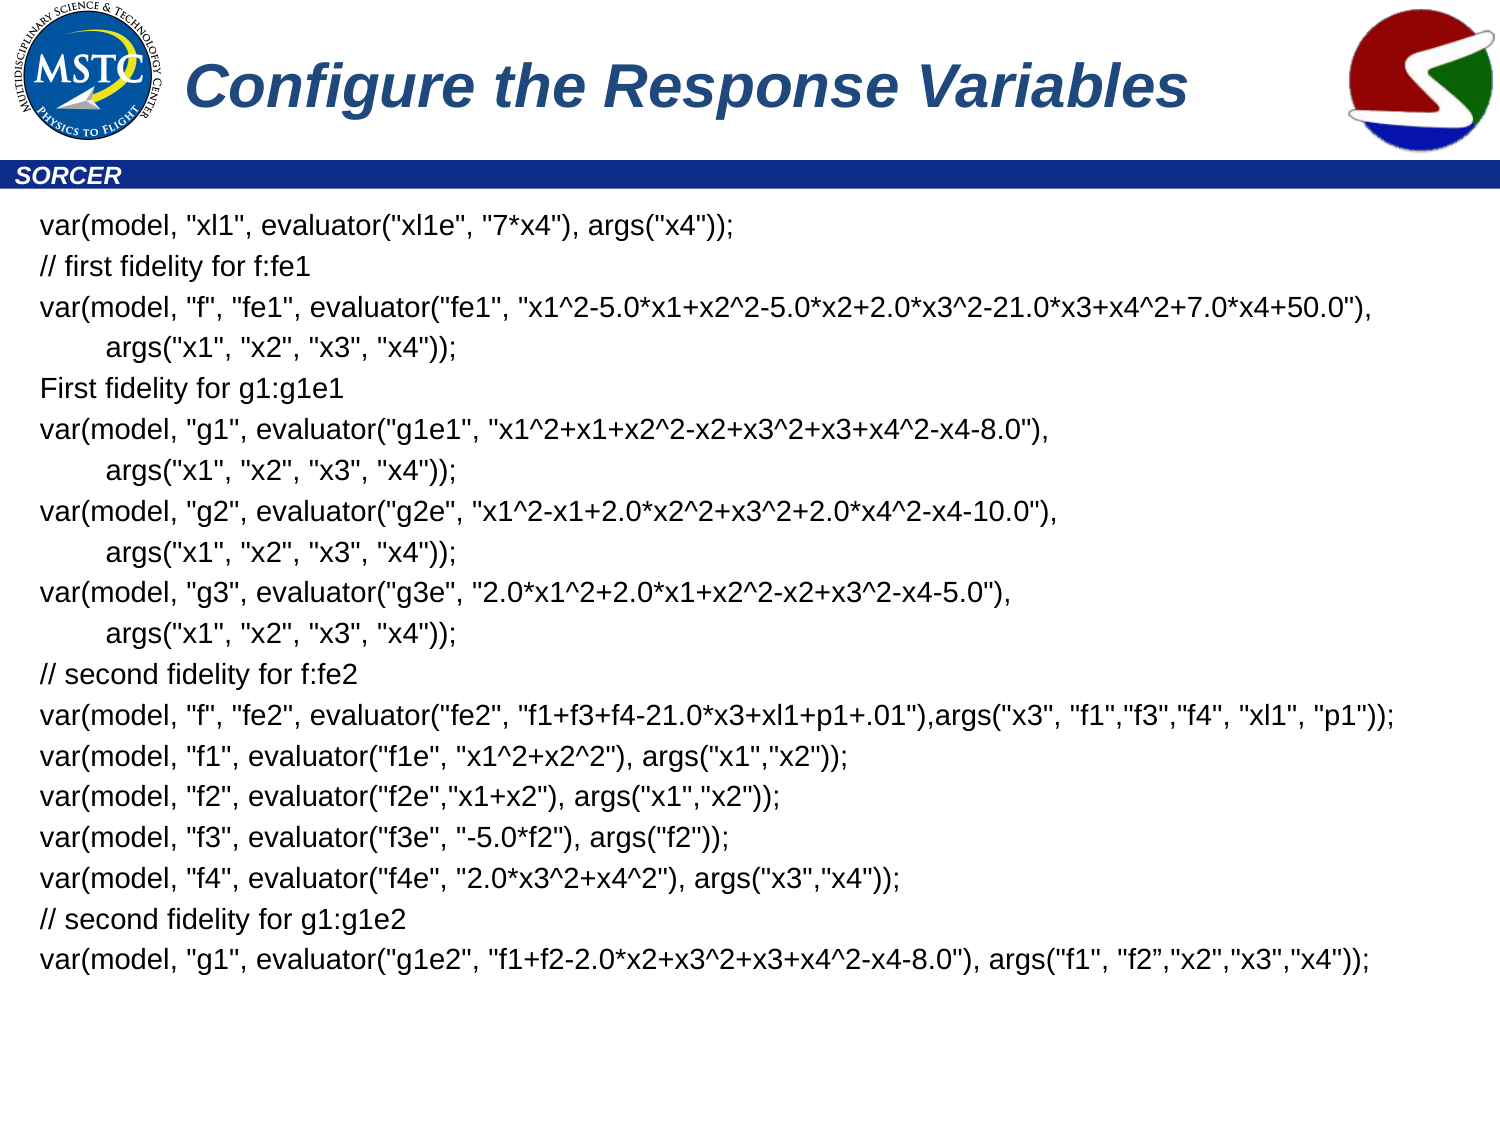

# Configure the Response Variables
var(model, "xl1", evaluator("xl1e", "7*x4"), args("x4"));
// first fidelity for f:fe1
var(model, "f", "fe1", evaluator("fe1", "x1^2-5.0*x1+x2^2-5.0*x2+2.0*x3^2-21.0*x3+x4^2+7.0*x4+50.0"),
	args("x1", "x2", "x3", "x4"));
First fidelity for g1:g1e1
var(model, "g1", evaluator("g1e1", "x1^2+x1+x2^2-x2+x3^2+x3+x4^2-x4-8.0"),
	args("x1", "x2", "x3", "x4"));
var(model, "g2", evaluator("g2e", "x1^2-x1+2.0*x2^2+x3^2+2.0*x4^2-x4-10.0"),
	args("x1", "x2", "x3", "x4"));
var(model, "g3", evaluator("g3e", "2.0*x1^2+2.0*x1+x2^2-x2+x3^2-x4-5.0"),
	args("x1", "x2", "x3", "x4"));
// second fidelity for f:fe2
var(model, "f", "fe2", evaluator("fe2", "f1+f3+f4-21.0*x3+xl1+p1+.01"),args("x3", "f1","f3","f4", "xl1", "p1"));
var(model, "f1", evaluator("f1e", "x1^2+x2^2"), args("x1","x2"));
var(model, "f2", evaluator("f2e","x1+x2"), args("x1","x2"));
var(model, "f3", evaluator("f3e", "-5.0*f2"), args("f2"));
var(model, "f4", evaluator("f4e", "2.0*x3^2+x4^2"), args("x3","x4"));
// second fidelity for g1:g1e2
var(model, "g1", evaluator("g1e2", "f1+f2-2.0*x2+x3^2+x3+x4^2-x4-8.0"), args("f1", "f2”,"x2","x3","x4"));